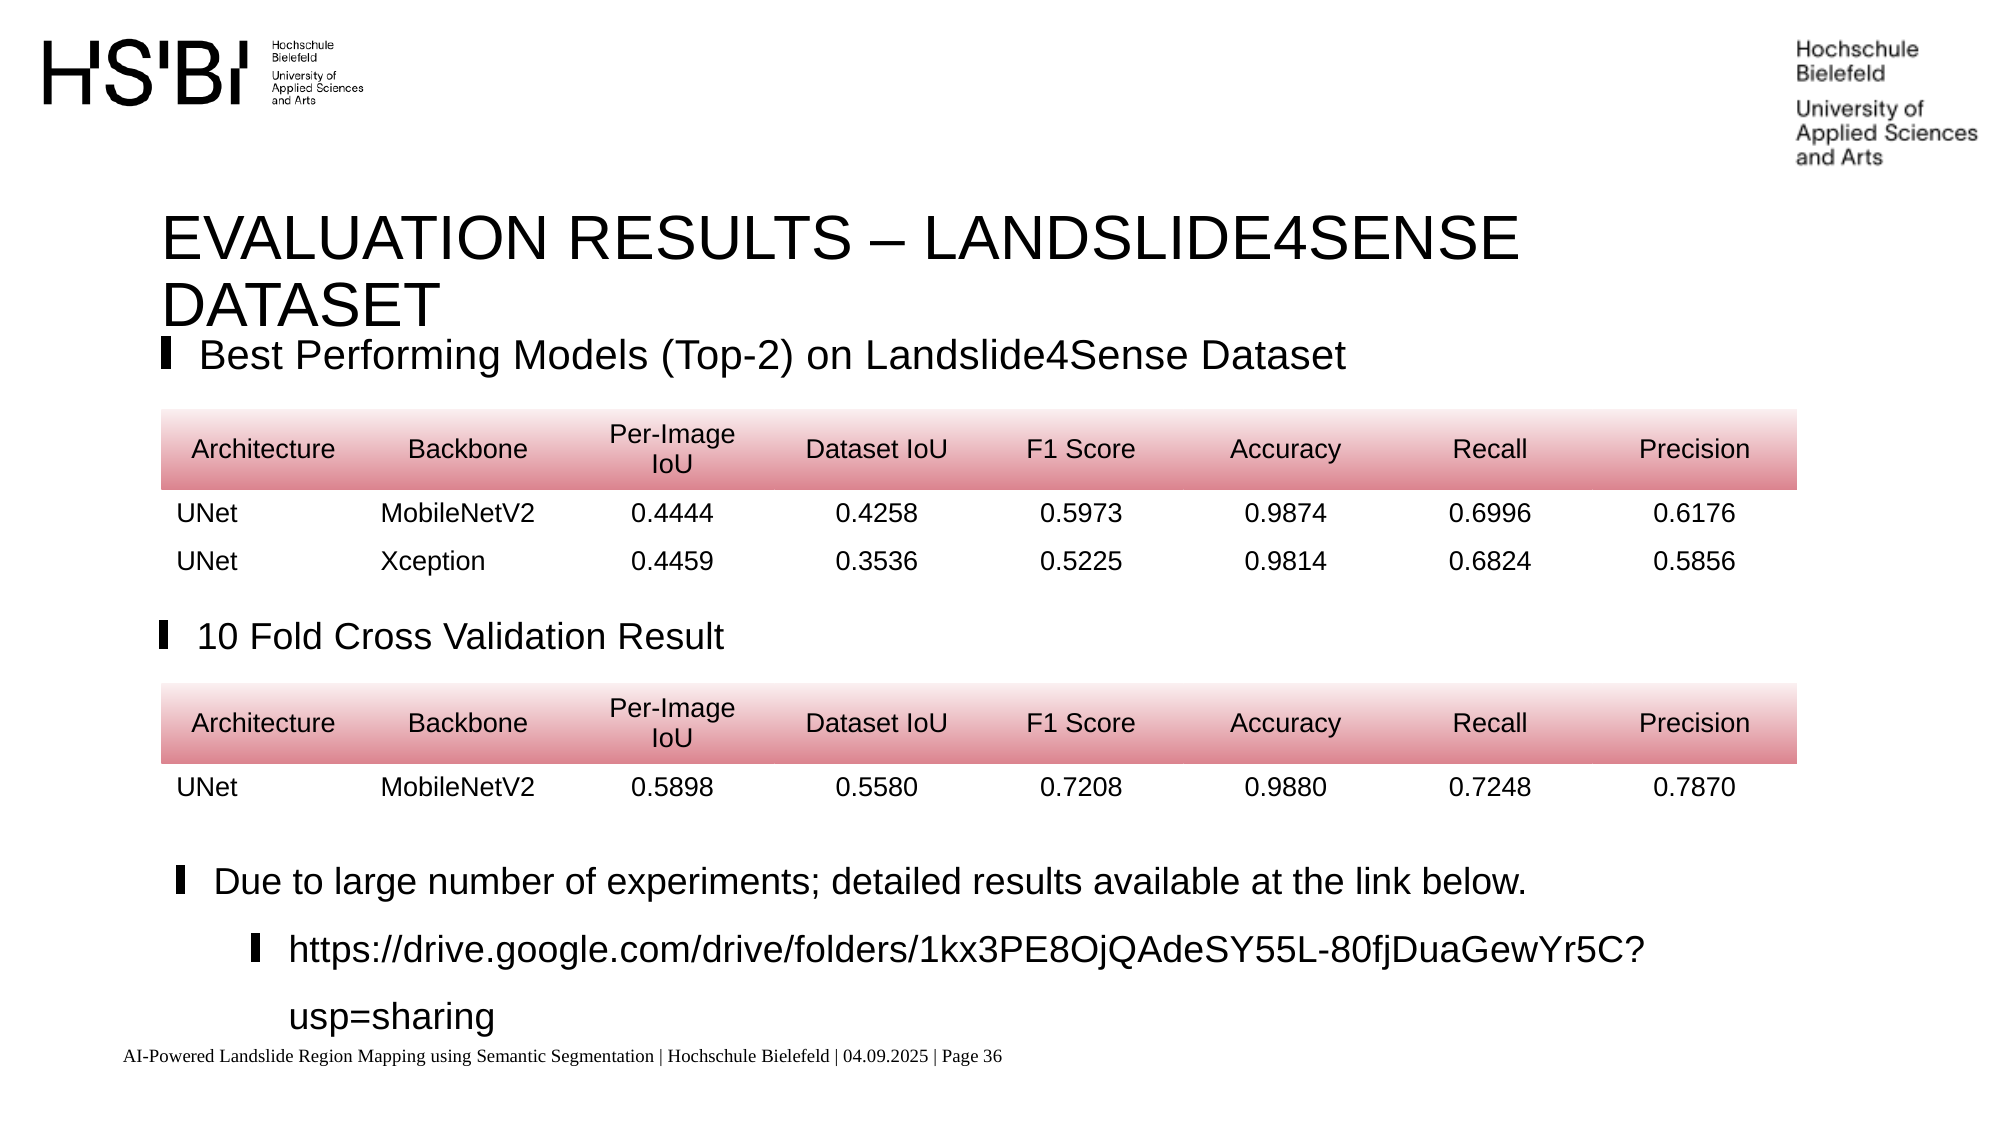

Evaluation Results – landslide4sense dataset
Best Performing Models (Top-2) on Landslide4Sense Dataset

| Architecture | Backbone | Per-Image IoU | Dataset IoU | F1 Score | Accuracy | Recall | Precision |
| --- | --- | --- | --- | --- | --- | --- | --- |
| UNet | MobileNetV2 | 0.4444 | 0.4258 | 0.5973 | 0.9874 | 0.6996 | 0.6176 |
| UNet | Xception | 0.4459 | 0.3536 | 0.5225 | 0.9814 | 0.6824 | 0.5856 |
10 Fold Cross Validation Result
| Architecture | Backbone | Per-Image IoU | Dataset IoU | F1 Score | Accuracy | Recall | Precision |
| --- | --- | --- | --- | --- | --- | --- | --- |
| UNet | MobileNetV2 | 0.5898 | 0.5580 | 0.7208 | 0.9880 | 0.7248 | 0.7870 |
Due to large number of experiments; detailed results available at the link below.
https://drive.google.com/drive/folders/1kx3PE8OjQAdeSY55L-80fjDuaGewYr5C?usp=sharing
AI-Powered Landslide Region Mapping using Semantic Segmentation | Hochschule Bielefeld | 04.09.2025 | Page 36